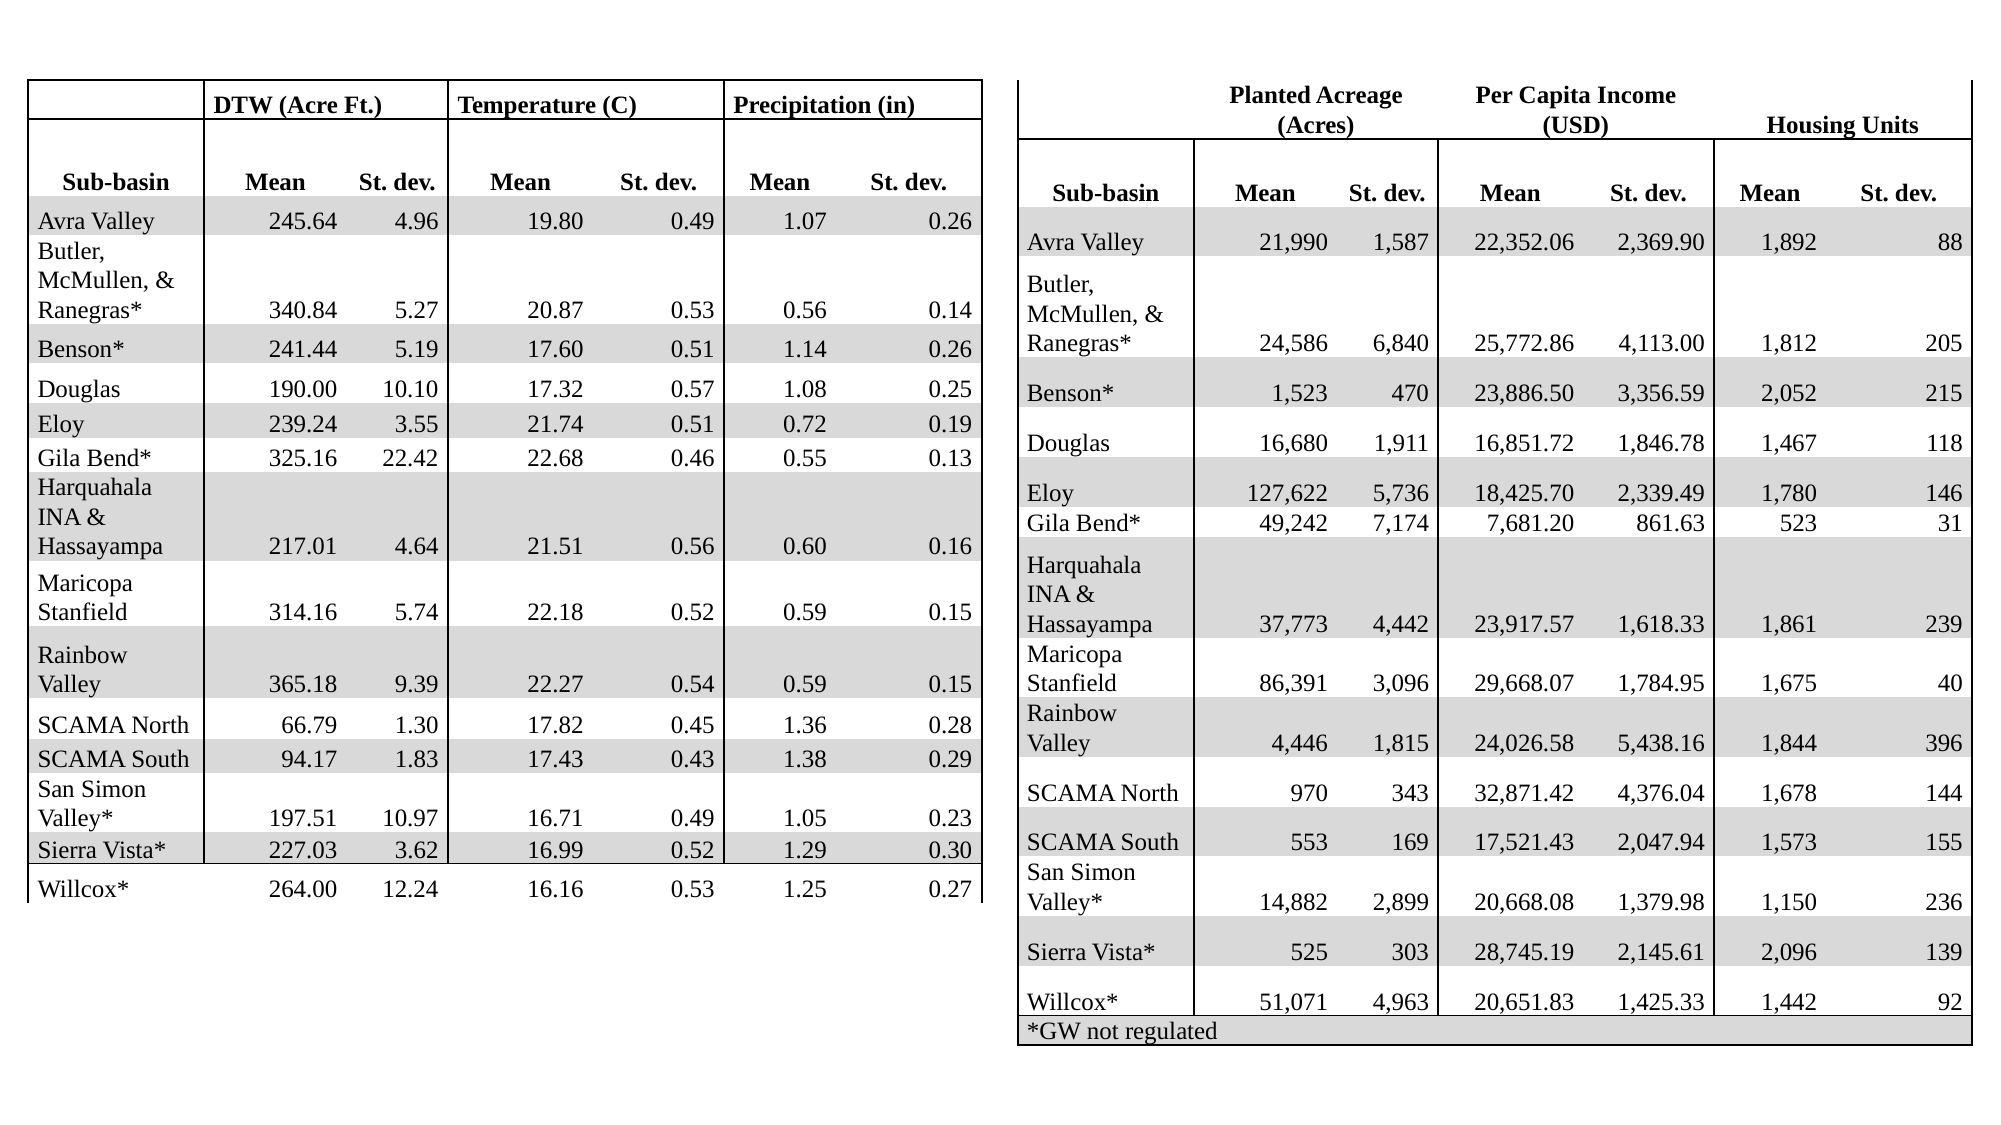

|  | DTW (Acre Ft.) |  | Temperature (C) |  | Precipitation (in) |  |
| --- | --- | --- | --- | --- | --- | --- |
| Sub-basin | Mean | St. dev. | Mean | St. dev. | Mean | St. dev. |
| Avra Valley | 245.64 | 4.96 | 19.80 | 0.49 | 1.07 | 0.26 |
| Butler, McMullen, & Ranegras\* | 340.84 | 5.27 | 20.87 | 0.53 | 0.56 | 0.14 |
| Benson\* | 241.44 | 5.19 | 17.60 | 0.51 | 1.14 | 0.26 |
| Douglas | 190.00 | 10.10 | 17.32 | 0.57 | 1.08 | 0.25 |
| Eloy | 239.24 | 3.55 | 21.74 | 0.51 | 0.72 | 0.19 |
| Gila Bend\* | 325.16 | 22.42 | 22.68 | 0.46 | 0.55 | 0.13 |
| Harquahala INA & Hassayampa | 217.01 | 4.64 | 21.51 | 0.56 | 0.60 | 0.16 |
| Maricopa Stanfield | 314.16 | 5.74 | 22.18 | 0.52 | 0.59 | 0.15 |
| Rainbow Valley | 365.18 | 9.39 | 22.27 | 0.54 | 0.59 | 0.15 |
| SCAMA North | 66.79 | 1.30 | 17.82 | 0.45 | 1.36 | 0.28 |
| SCAMA South | 94.17 | 1.83 | 17.43 | 0.43 | 1.38 | 0.29 |
| San Simon Valley\* | 197.51 | 10.97 | 16.71 | 0.49 | 1.05 | 0.23 |
| Sierra Vista\* | 227.03 | 3.62 | 16.99 | 0.52 | 1.29 | 0.30 |
| Willcox\* | 264.00 | 12.24 | 16.16 | 0.53 | 1.25 | 0.27 |
|  | Planted Acreage (Acres) |  | Per Capita Income (USD) |  | Housing Units |  |
| --- | --- | --- | --- | --- | --- | --- |
| Sub-basin | Mean | St. dev. | Mean | St. dev. | Mean | St. dev. |
| Avra Valley | 21,990 | 1,587 | 22,352.06 | 2,369.90 | 1,892 | 88 |
| Butler, McMullen, & Ranegras\* | 24,586 | 6,840 | 25,772.86 | 4,113.00 | 1,812 | 205 |
| Benson\* | 1,523 | 470 | 23,886.50 | 3,356.59 | 2,052 | 215 |
| Douglas | 16,680 | 1,911 | 16,851.72 | 1,846.78 | 1,467 | 118 |
| Eloy | 127,622 | 5,736 | 18,425.70 | 2,339.49 | 1,780 | 146 |
| Gila Bend\* | 49,242 | 7,174 | 7,681.20 | 861.63 | 523 | 31 |
| Harquahala INA & Hassayampa | 37,773 | 4,442 | 23,917.57 | 1,618.33 | 1,861 | 239 |
| Maricopa Stanfield | 86,391 | 3,096 | 29,668.07 | 1,784.95 | 1,675 | 40 |
| Rainbow Valley | 4,446 | 1,815 | 24,026.58 | 5,438.16 | 1,844 | 396 |
| SCAMA North | 970 | 343 | 32,871.42 | 4,376.04 | 1,678 | 144 |
| SCAMA South | 553 | 169 | 17,521.43 | 2,047.94 | 1,573 | 155 |
| San Simon Valley\* | 14,882 | 2,899 | 20,668.08 | 1,379.98 | 1,150 | 236 |
| Sierra Vista\* | 525 | 303 | 28,745.19 | 2,145.61 | 2,096 | 139 |
| Willcox\* | 51,071 | 4,963 | 20,651.83 | 1,425.33 | 1,442 | 92 |
| \*GW not regulated |  |  |  |  |  |  |